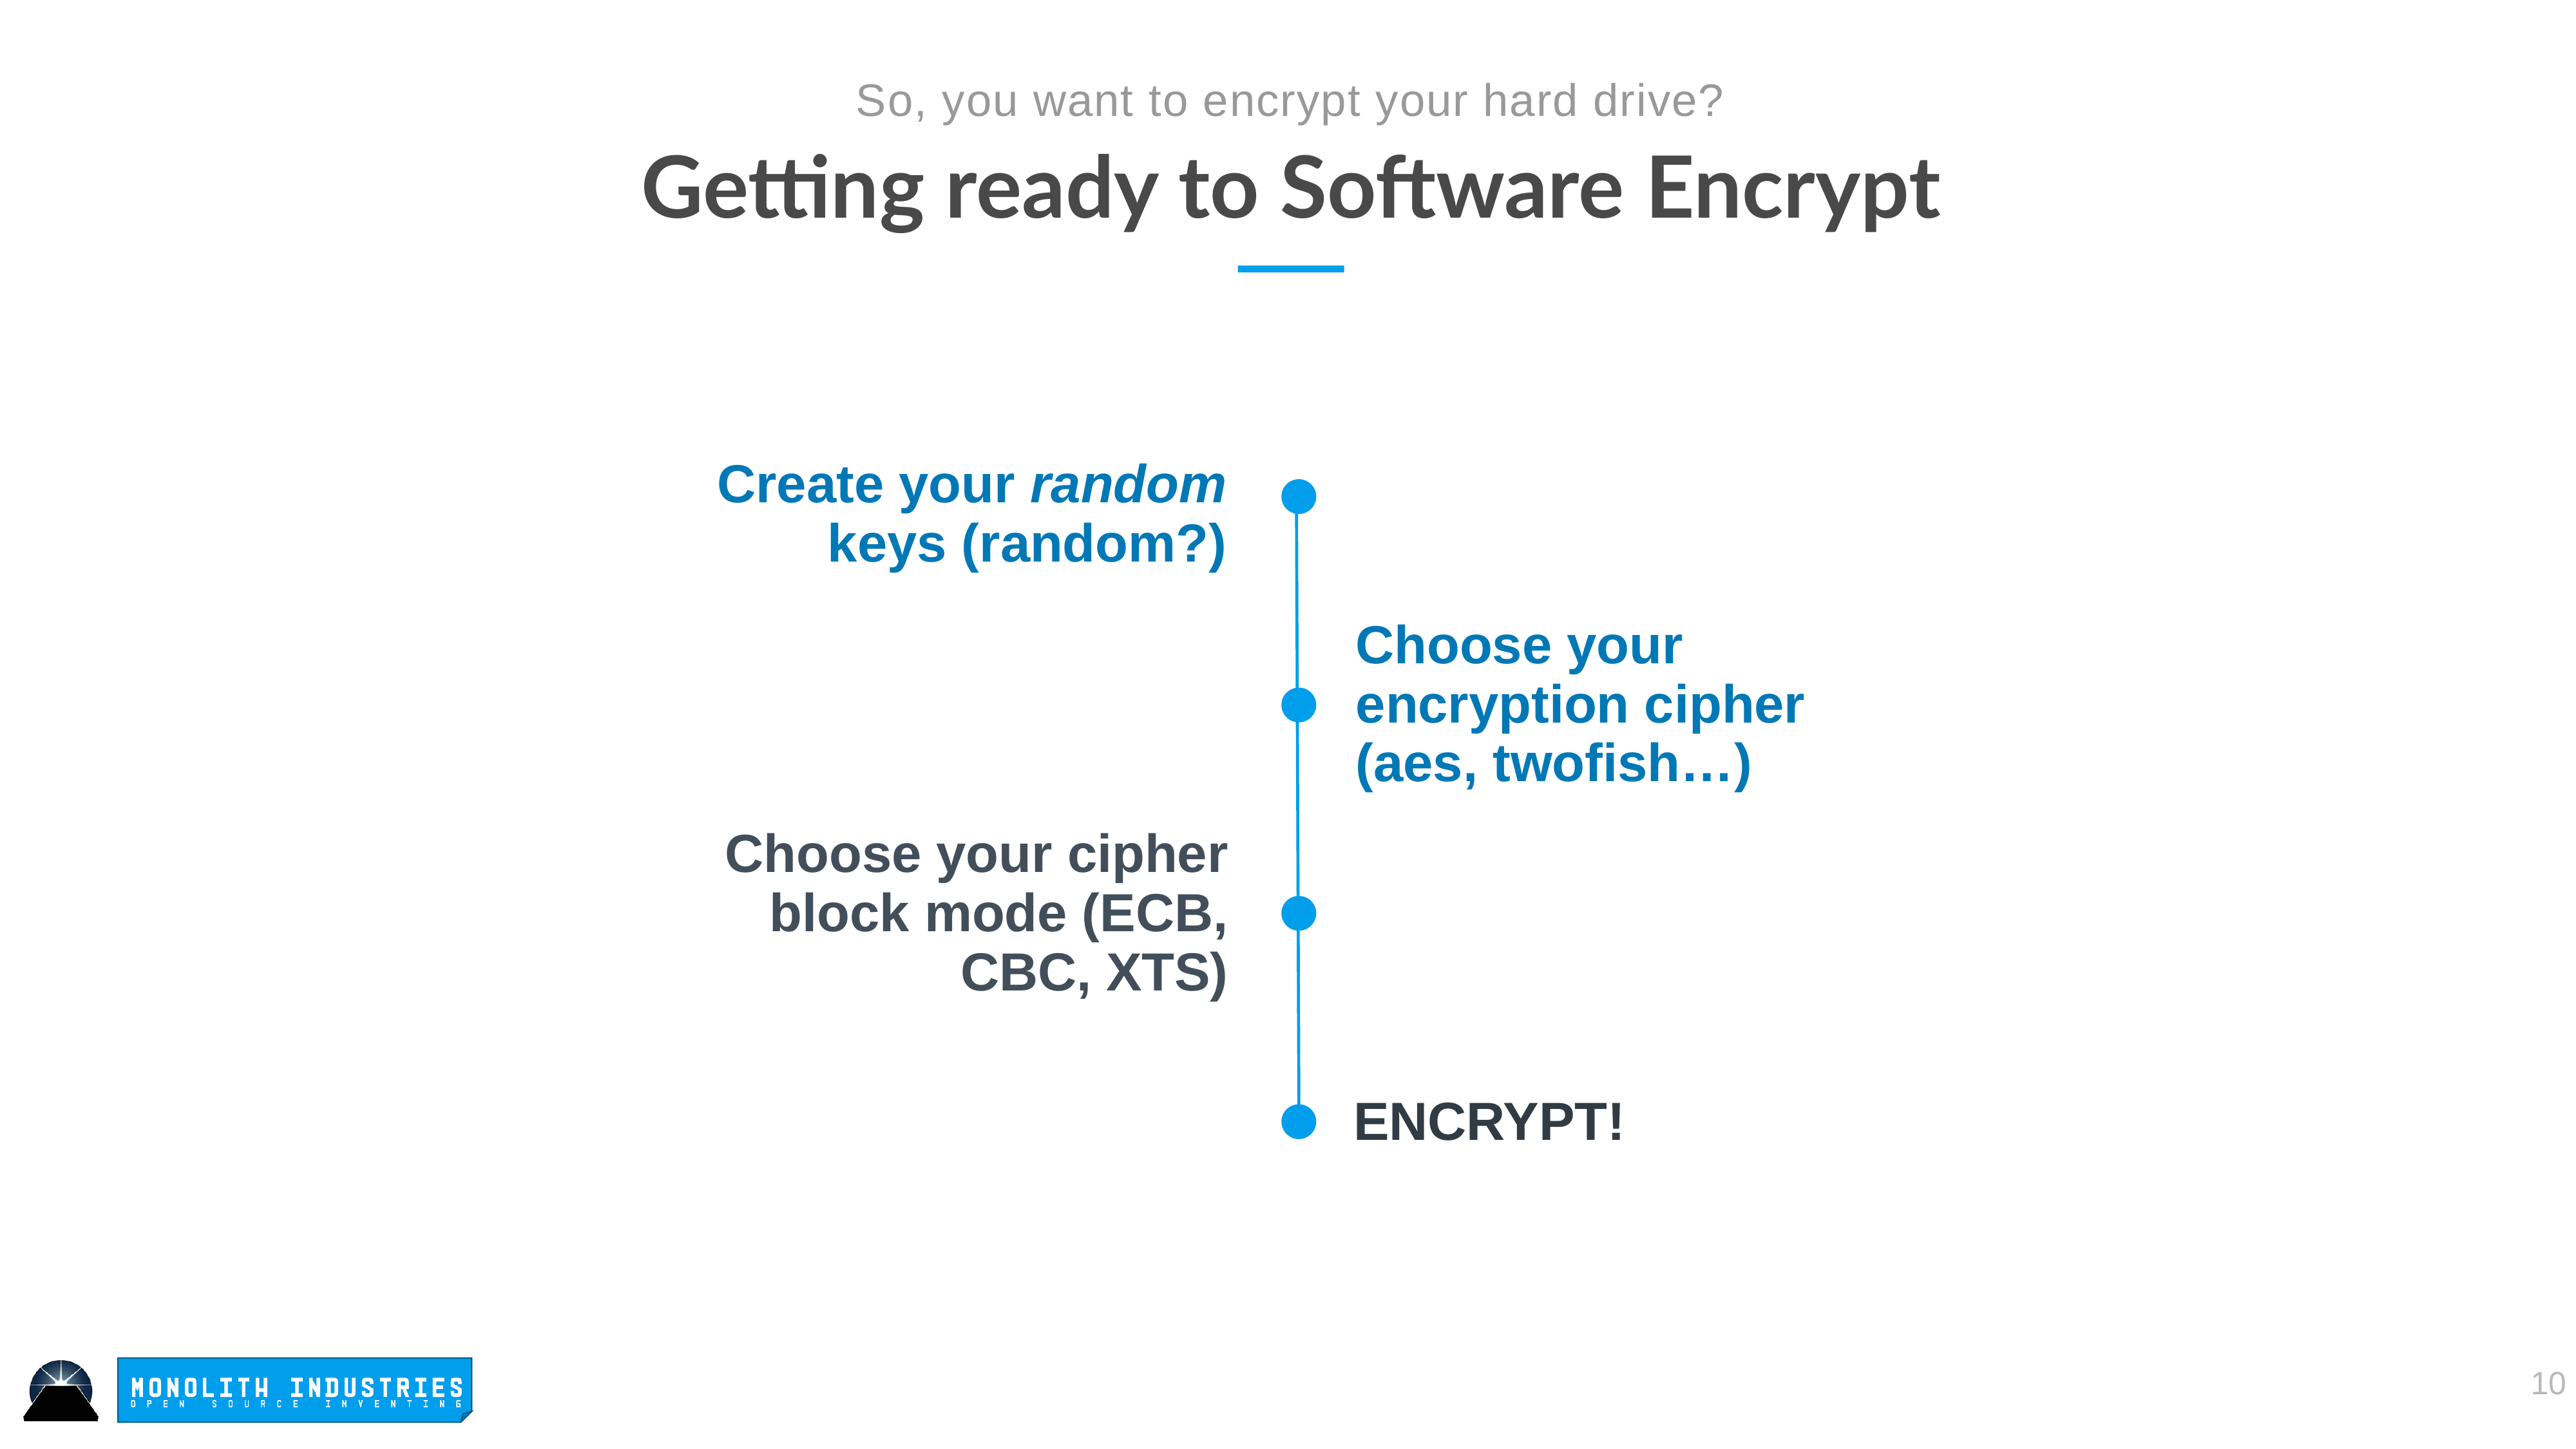

So, you want to encrypt your hard drive?
Getting ready to Software Encrypt

Create your random keys (random?)

Choose your encryption cipher (aes, twofish…)

Choose your cipher block mode (ECB, CBC, XTS)

ENCRYPT!

10